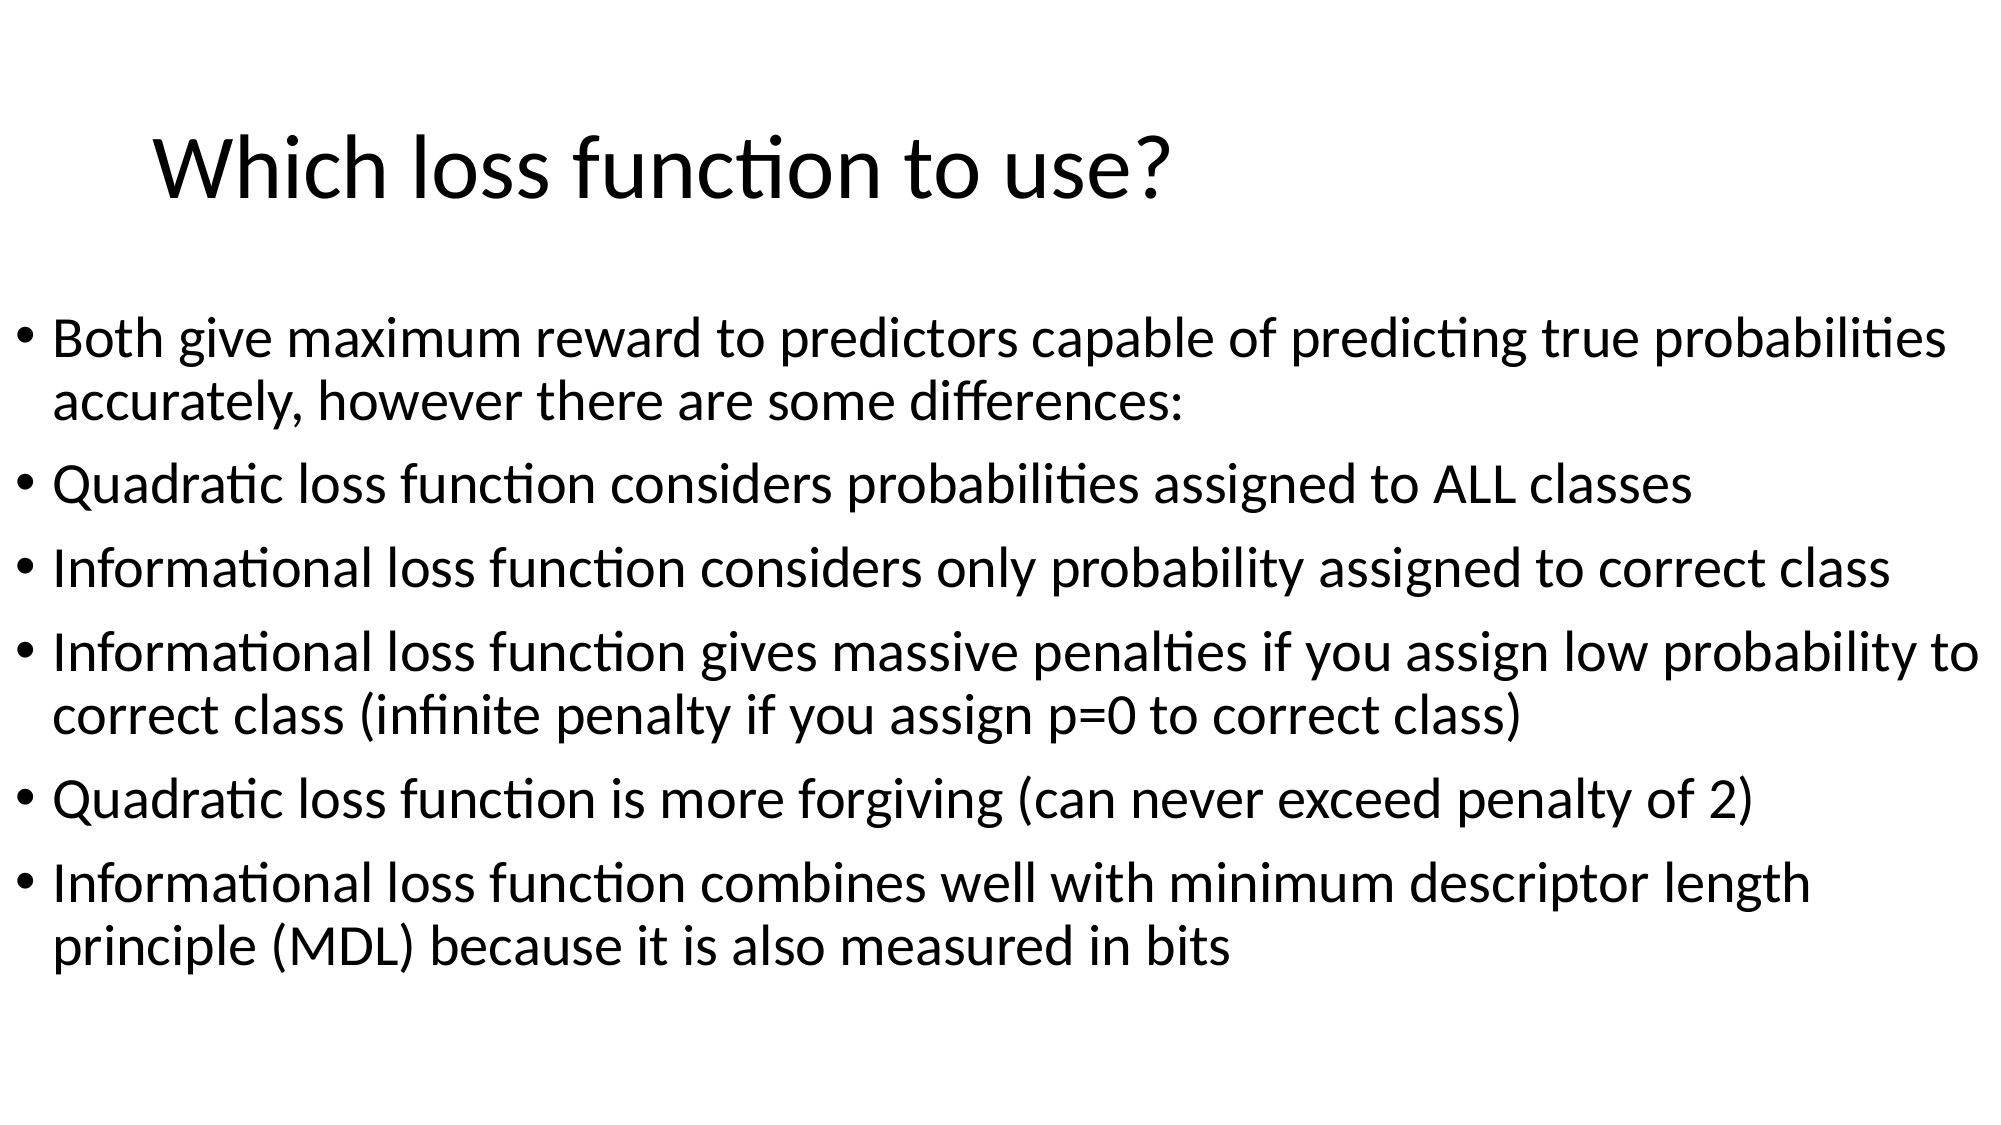

# Which loss function to use?
Both give maximum reward to predictors capable of predicting true probabilities accurately, however there are some differences:
Quadratic loss function considers probabilities assigned to ALL classes
Informational loss function considers only probability assigned to correct class
Informational loss function gives massive penalties if you assign low probability to correct class (infinite penalty if you assign p=0 to correct class)
Quadratic loss function is more forgiving (can never exceed penalty of 2)
Informational loss function combines well with minimum descriptor length principle (MDL) because it is also measured in bits